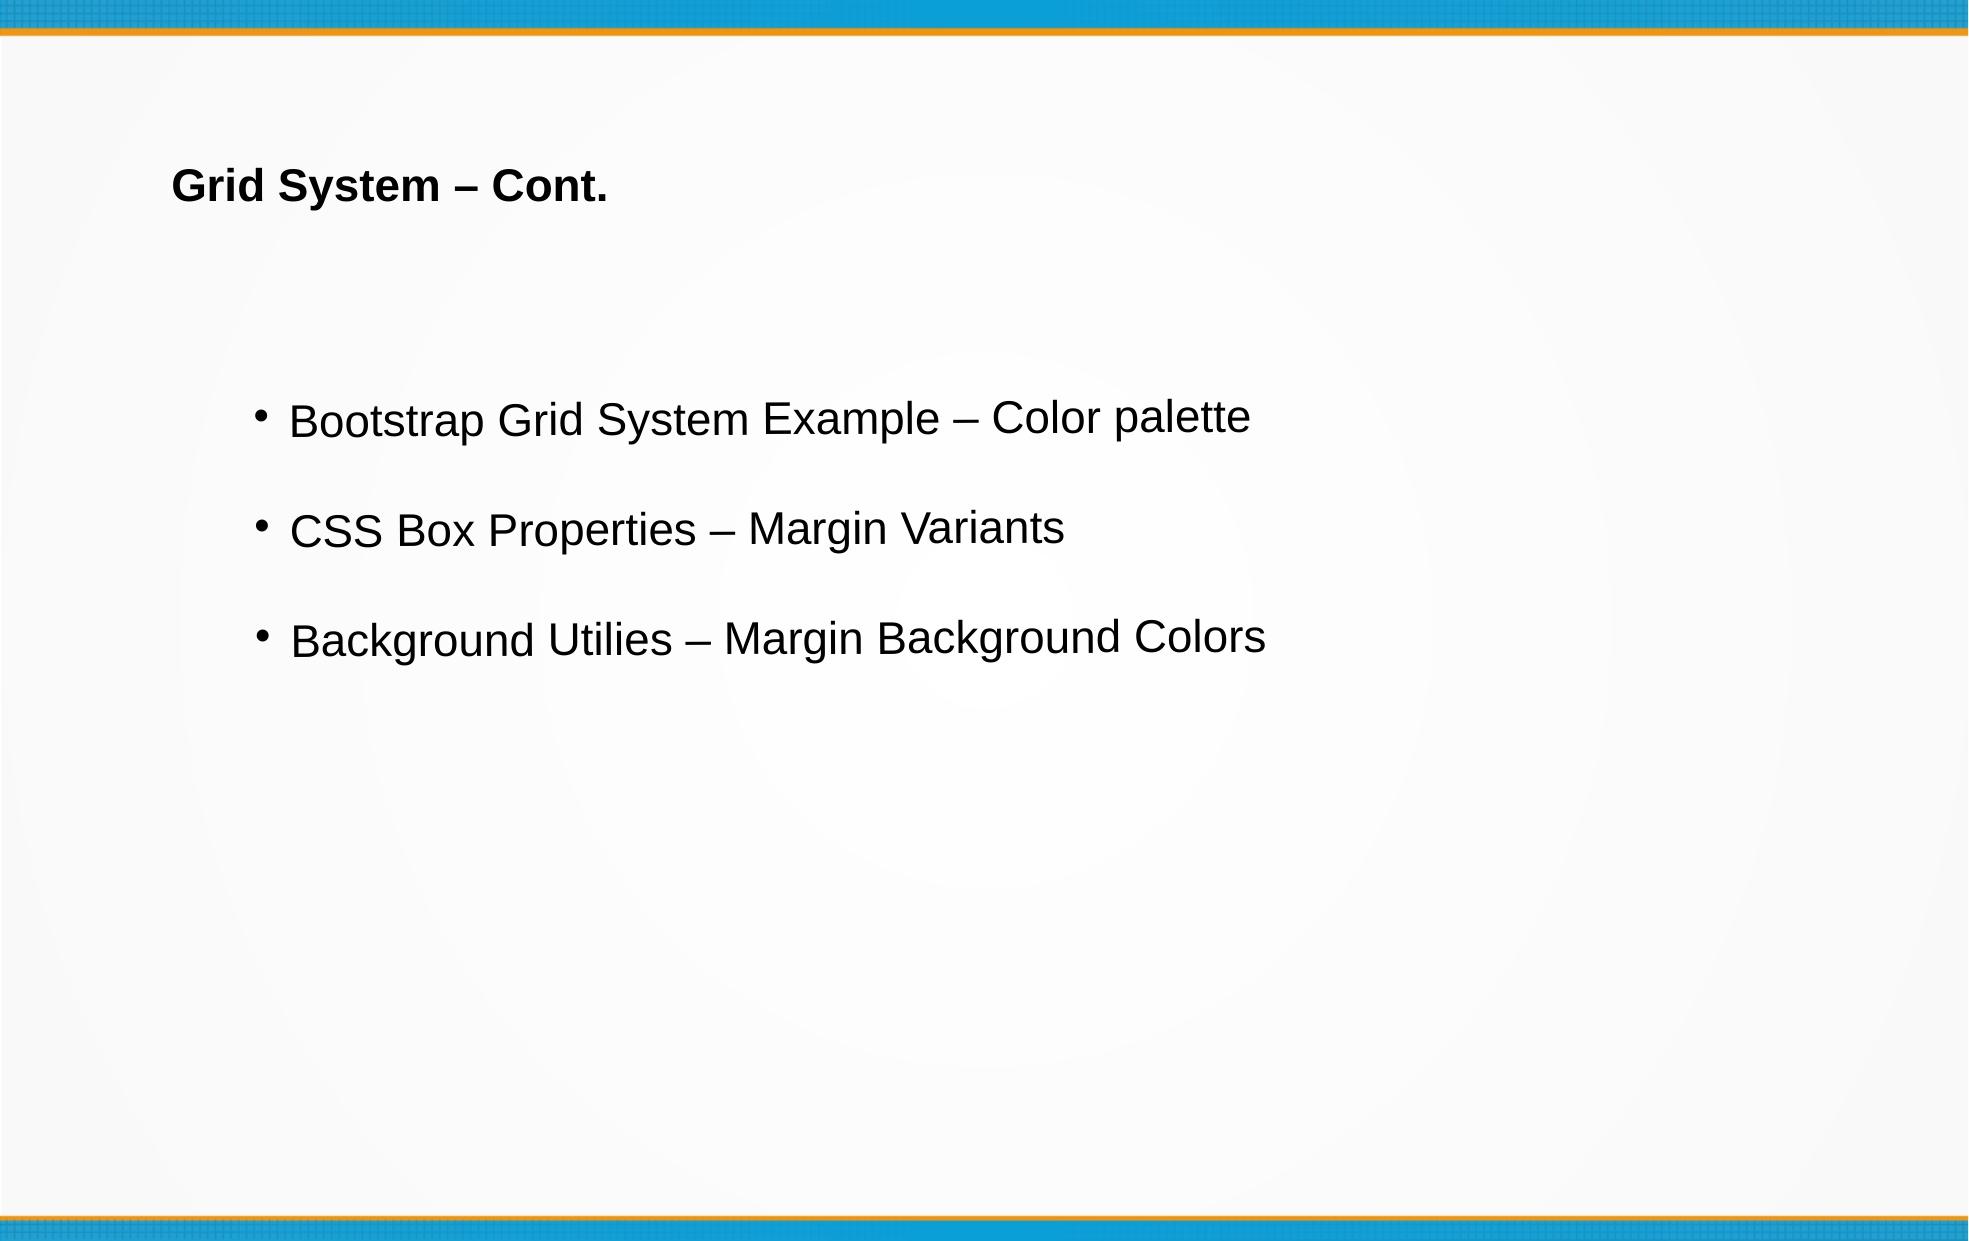

Grid System – Cont.
Bootstrap Grid System Example – Color palette
CSS Box Properties – Margin Variants
Background Utilies – Margin Background Colors